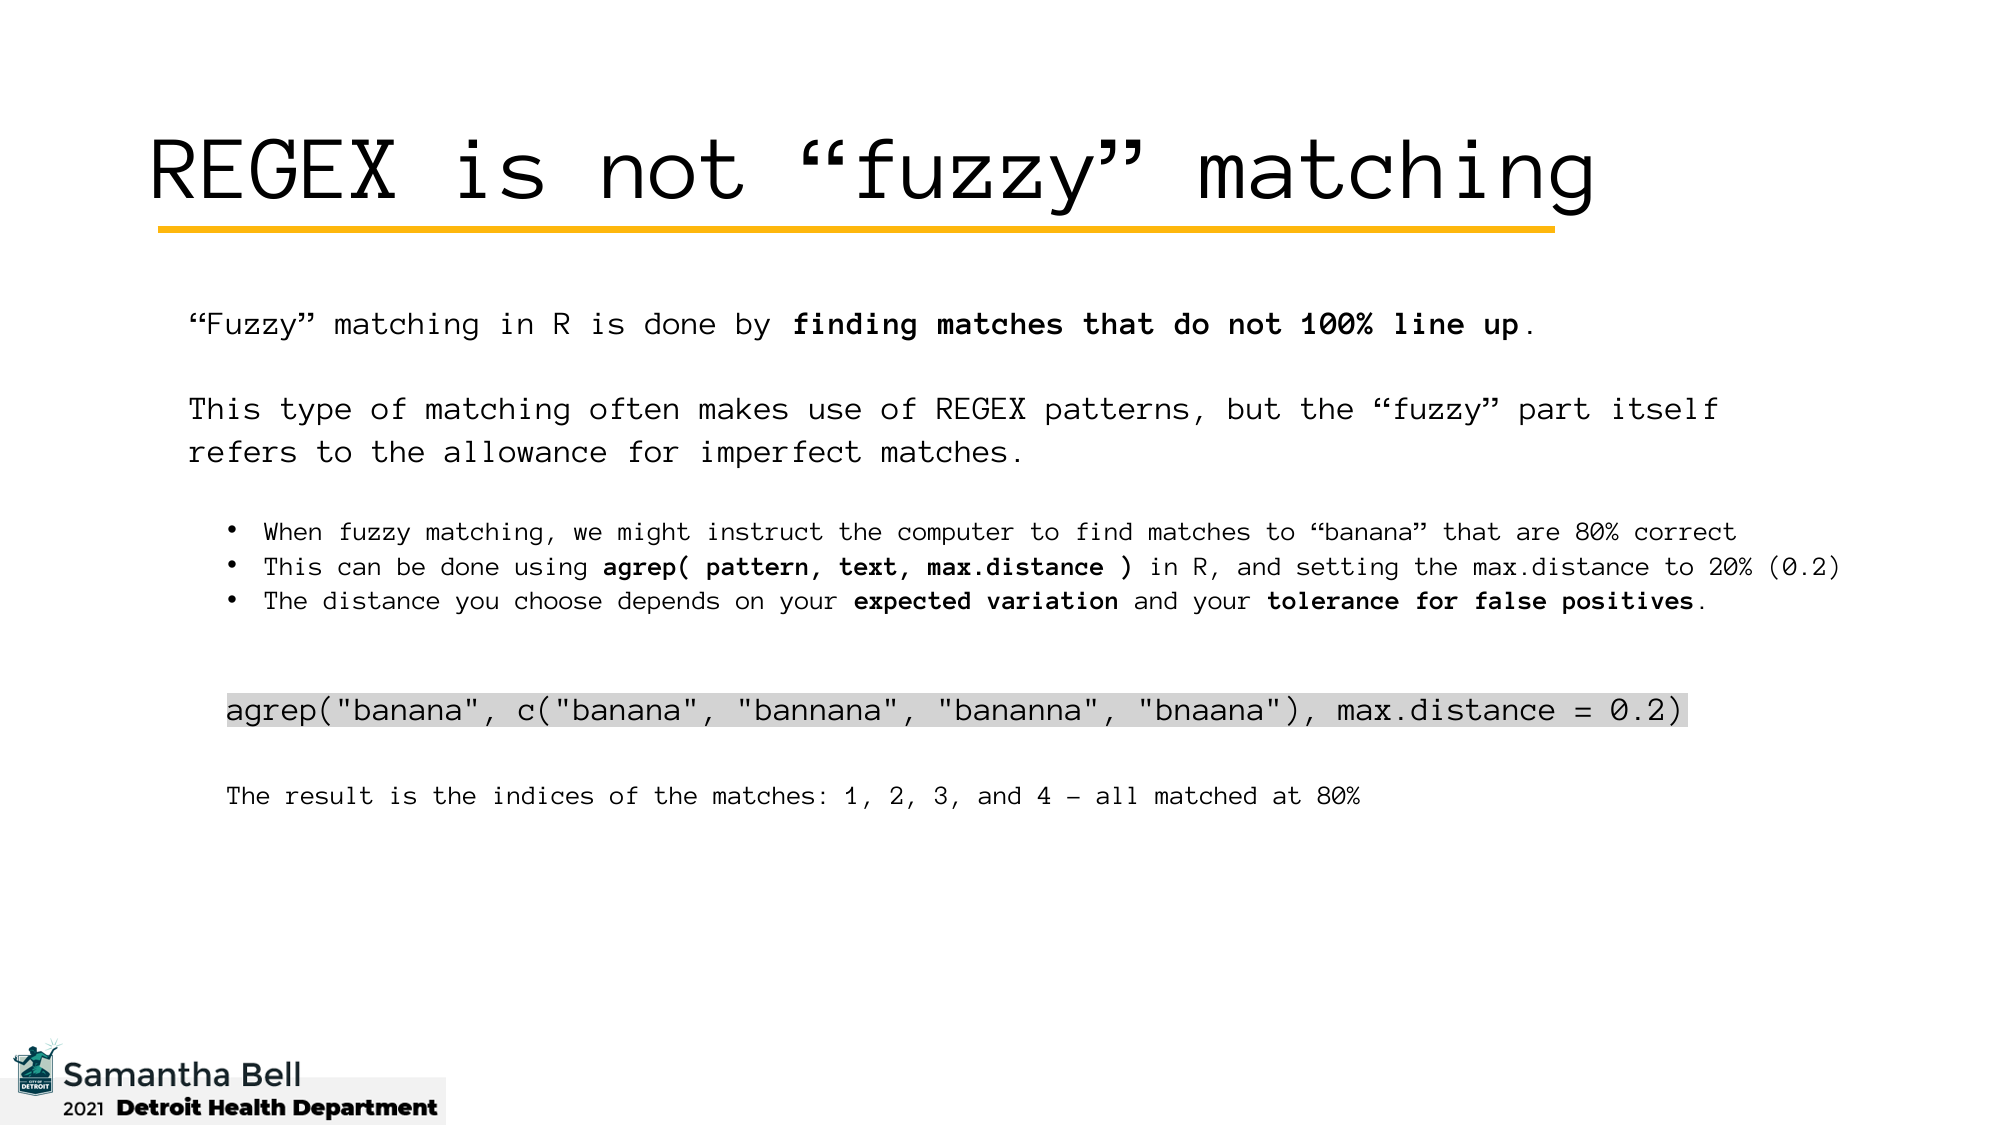

# REGEX is not “fuzzy” matching
“Fuzzy” matching in R is done by finding matches that do not 100% line up.

This type of matching often makes use of REGEX patterns, but the “fuzzy” part itself refers to the allowance for imperfect matches.

When fuzzy matching, we might instruct the computer to find matches to “banana” that are 80% correct
This can be done using agrep( pattern, text, max.distance ) in R, and setting the max.distance to 20% (0.2)
The distance you choose depends on your expected variation and your tolerance for false positives.

agrep("banana", c("banana", "bannana", "bananna", "bnaana"), max.distance = 0.2)

The result is the indices of the matches: 1, 2, 3, and 4 - all matched at 80%